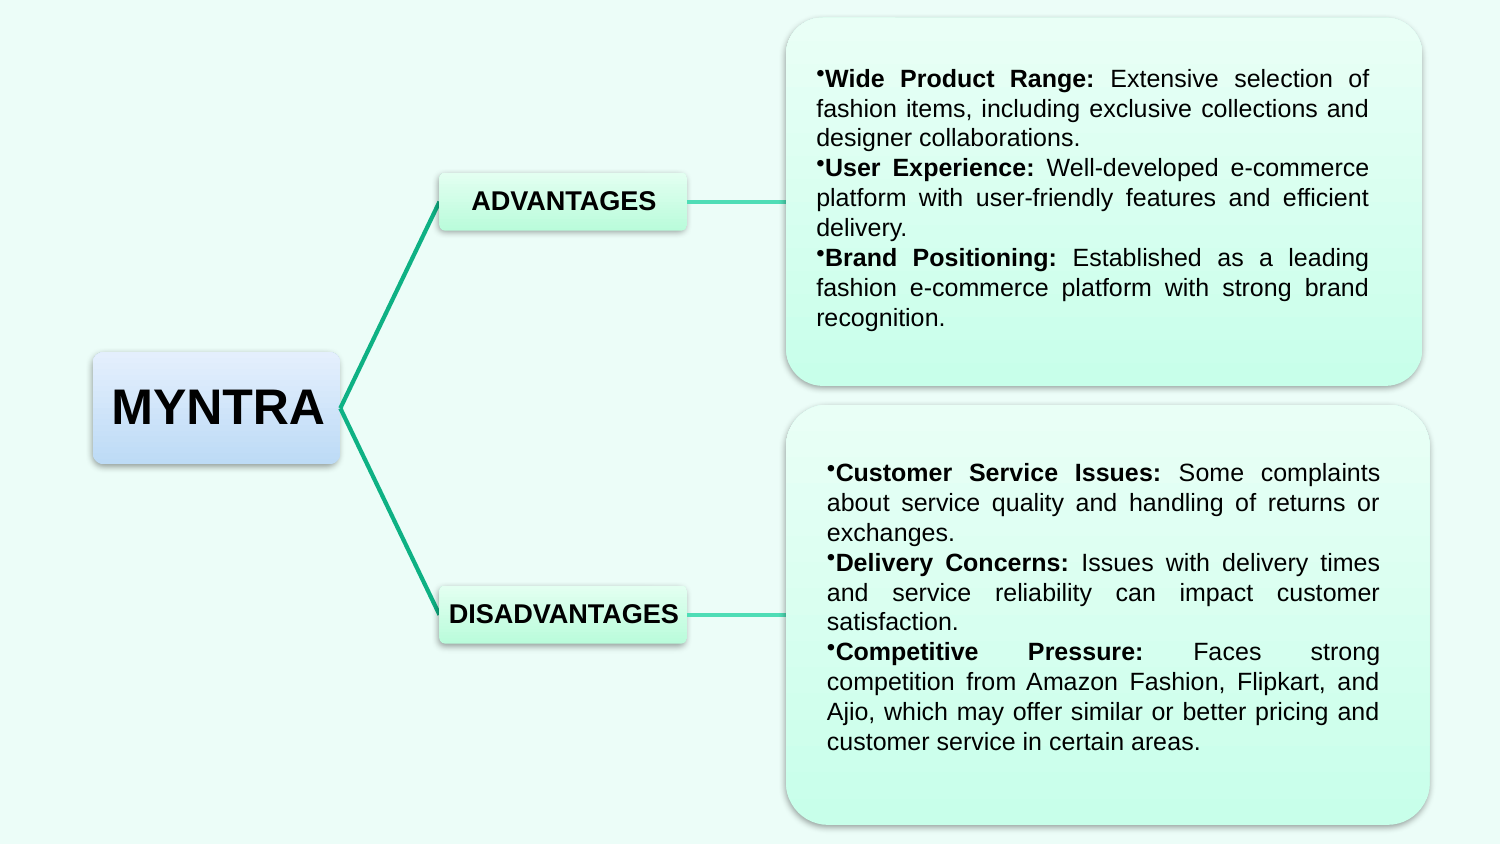

MYNTRA

ADVANTAGES

DISADVANTAGES

Wide Product Range: Extensive selection of fashion items, including exclusive collections and designer collaborations.
User Experience: Well-developed e-commerce platform with user-friendly features and efficient delivery.
Brand Positioning: Established as a leading fashion e-commerce platform with strong brand recognition.
Customer Service Issues: Some complaints about service quality and handling of returns or exchanges.
Delivery Concerns: Issues with delivery times and service reliability can impact customer satisfaction.
Competitive Pressure: Faces strong competition from Amazon Fashion, Flipkart, and Ajio, which may offer similar or better pricing and customer service in certain areas.